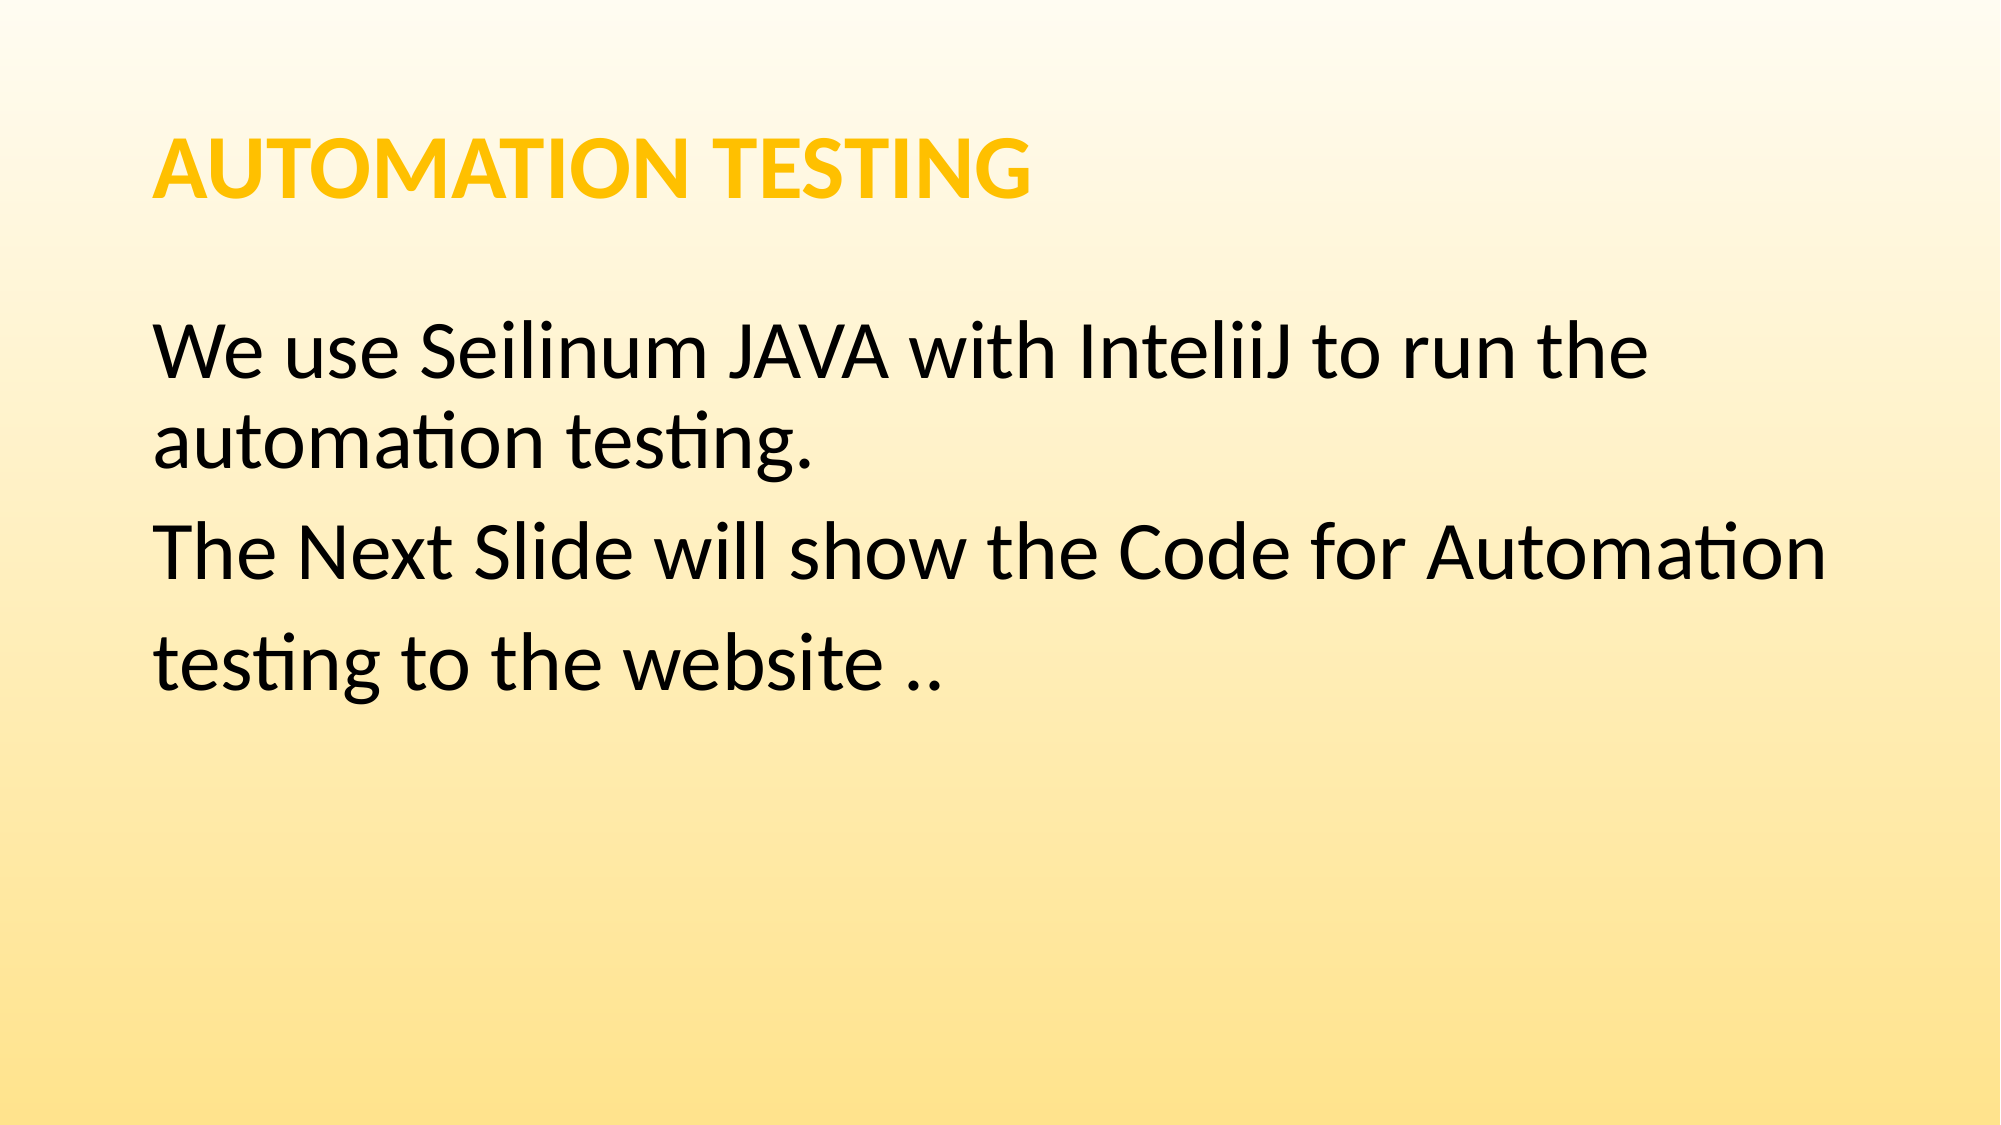

# Automation Testing
We use Seilinum JAVA with InteliiJ to run the automation testing.
The Next Slide will show the Code for Automation
testing to the website ..